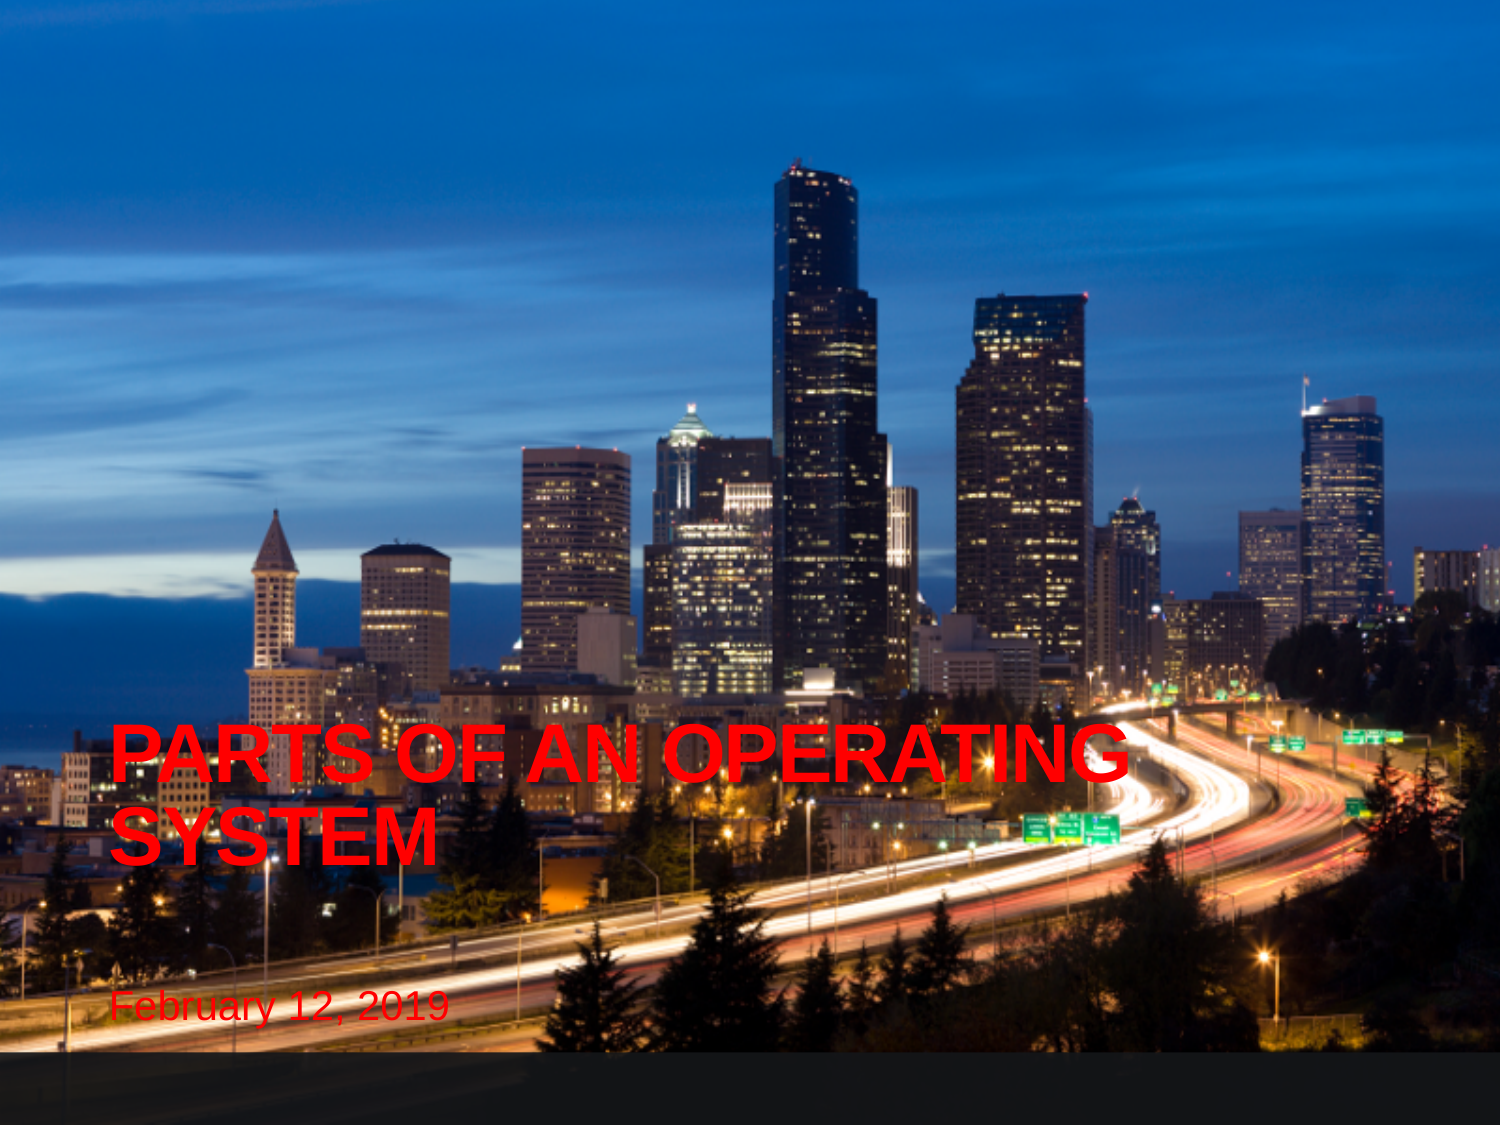

# Parts of an operating system

February 12, 2019